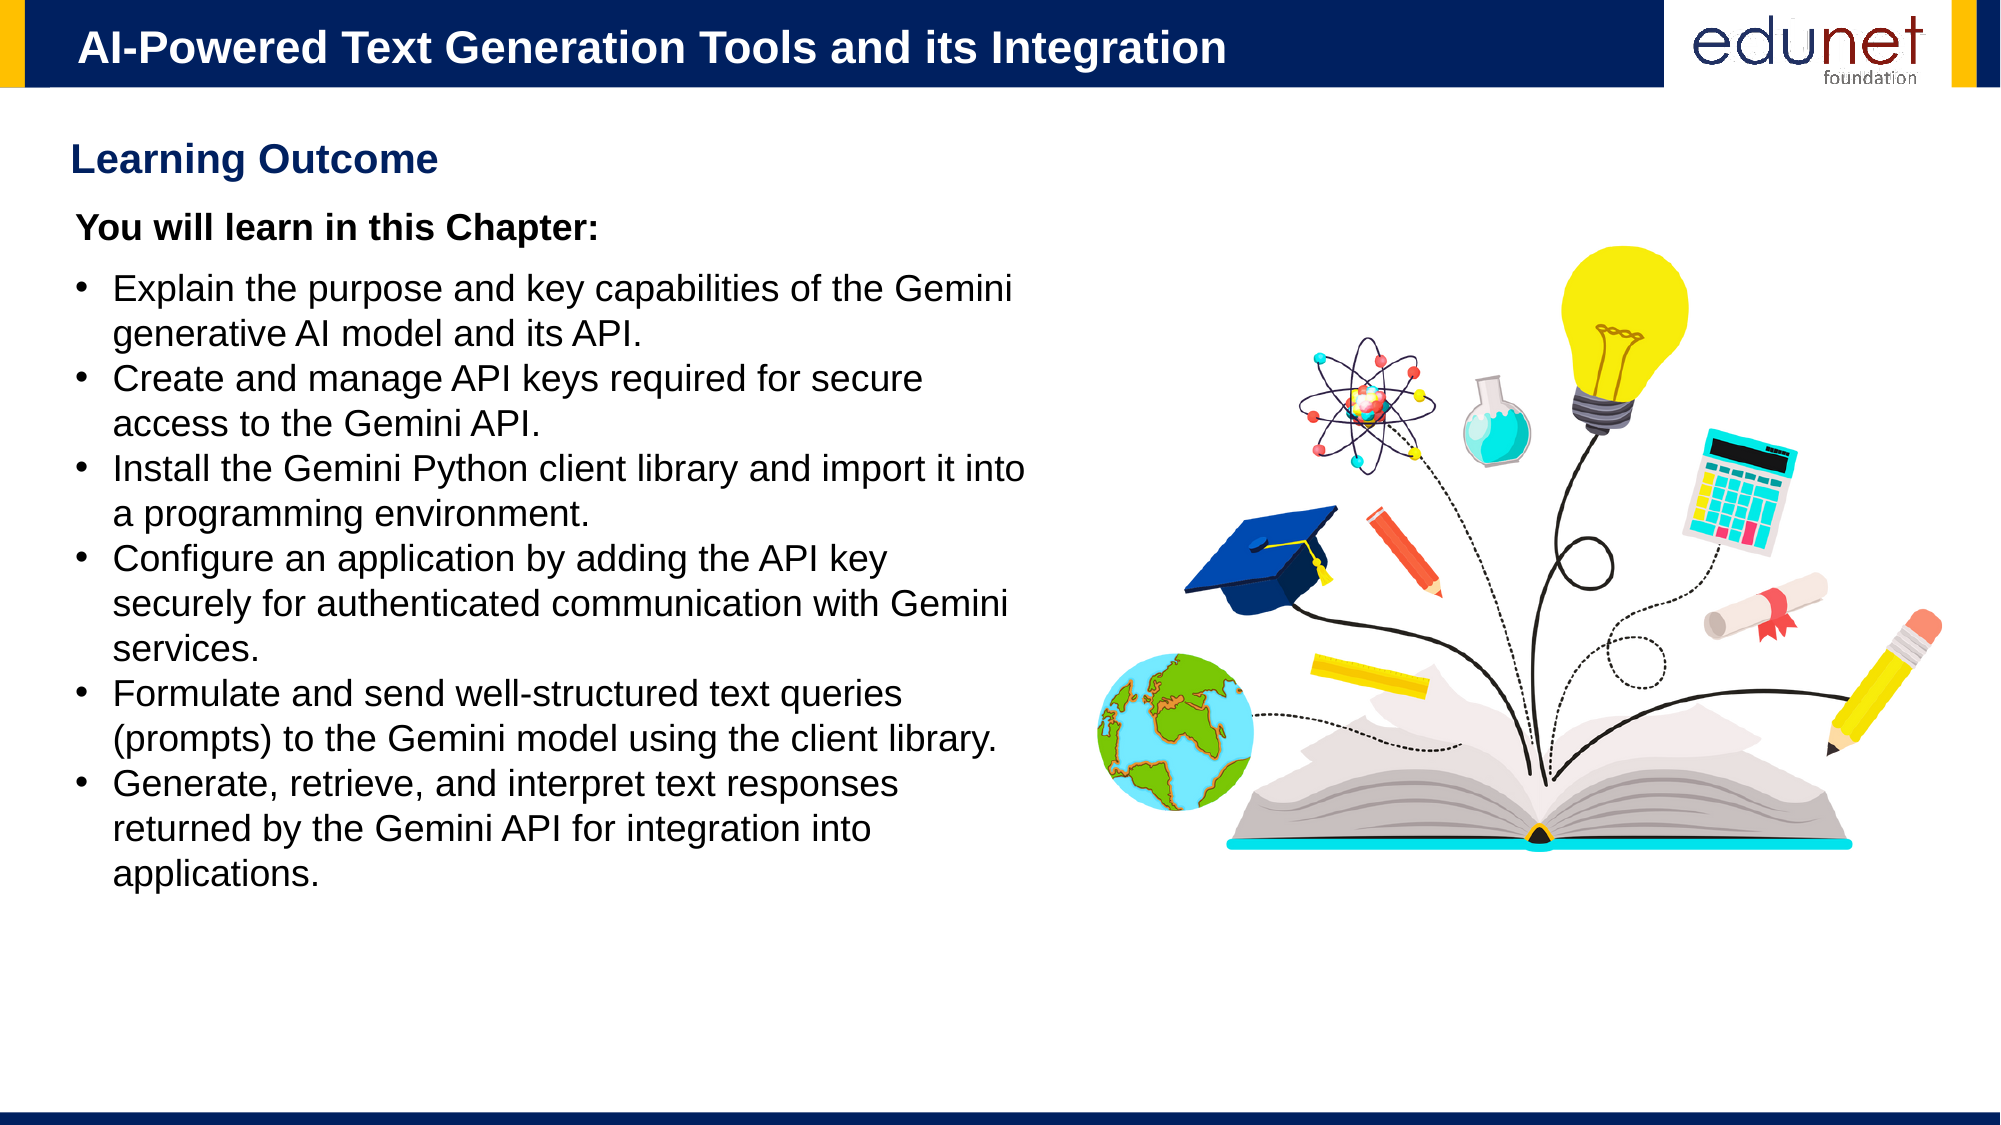

Learning Outcome
You will learn in this Chapter:
Explain the purpose and key capabilities of the Gemini generative AI model and its API.
Create and manage API keys required for secure access to the Gemini API.
Install the Gemini Python client library and import it into a programming environment.
Configure an application by adding the API key securely for authenticated communication with Gemini services.
Formulate and send well‑structured text queries (prompts) to the Gemini model using the client library.
Generate, retrieve, and interpret text responses returned by the Gemini API for integration into applications.